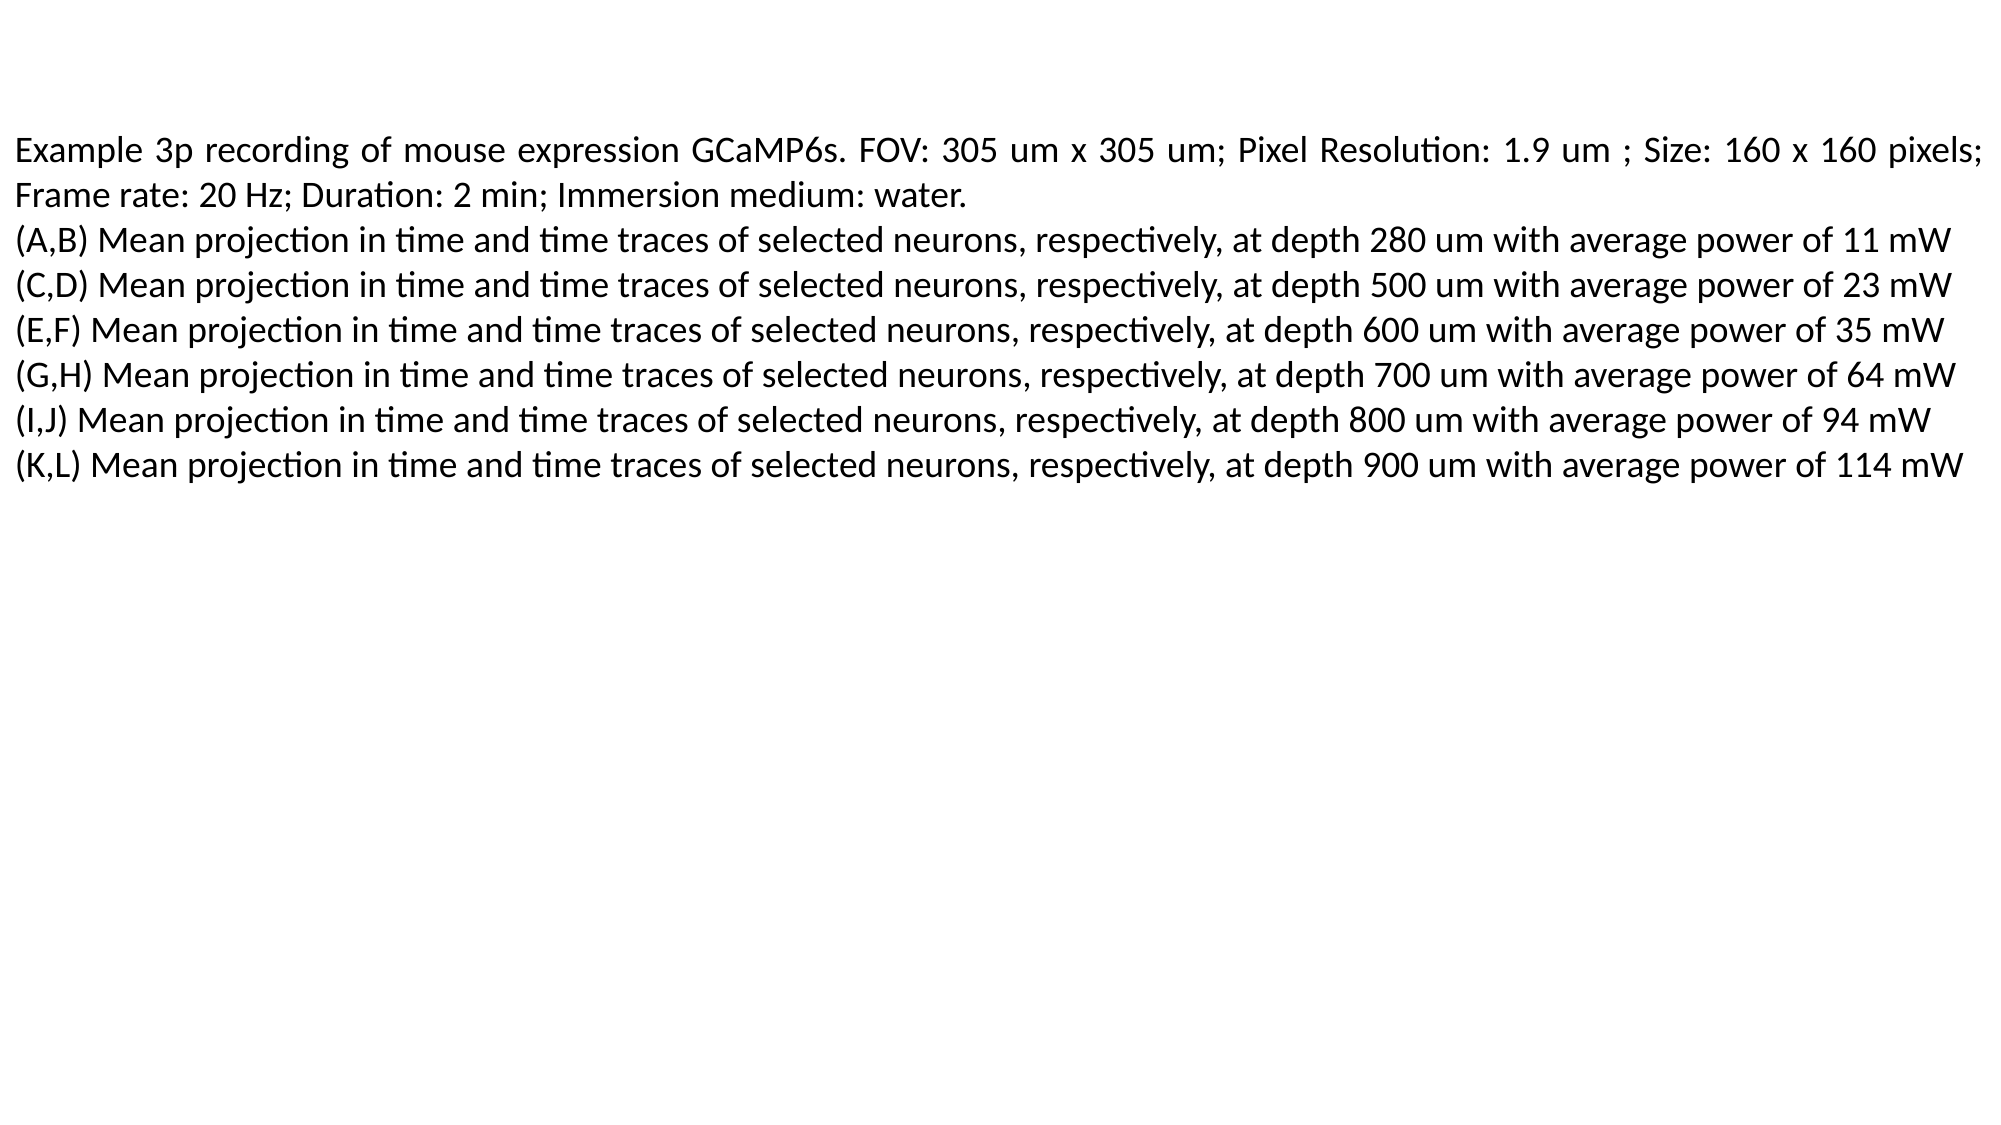

Example 3p recording of mouse expression GCaMP6s. FOV: 305 um x 305 um; Pixel Resolution: 1.9 um ; Size: 160 x 160 pixels; Frame rate: 20 Hz; Duration: 2 min; Immersion medium: water.
(A,B) Mean projection in time and time traces of selected neurons, respectively, at depth 280 um with average power of 11 mW
(C,D) Mean projection in time and time traces of selected neurons, respectively, at depth 500 um with average power of 23 mW
(E,F) Mean projection in time and time traces of selected neurons, respectively, at depth 600 um with average power of 35 mW
(G,H) Mean projection in time and time traces of selected neurons, respectively, at depth 700 um with average power of 64 mW
(I,J) Mean projection in time and time traces of selected neurons, respectively, at depth 800 um with average power of 94 mW
(K,L) Mean projection in time and time traces of selected neurons, respectively, at depth 900 um with average power of 114 mW